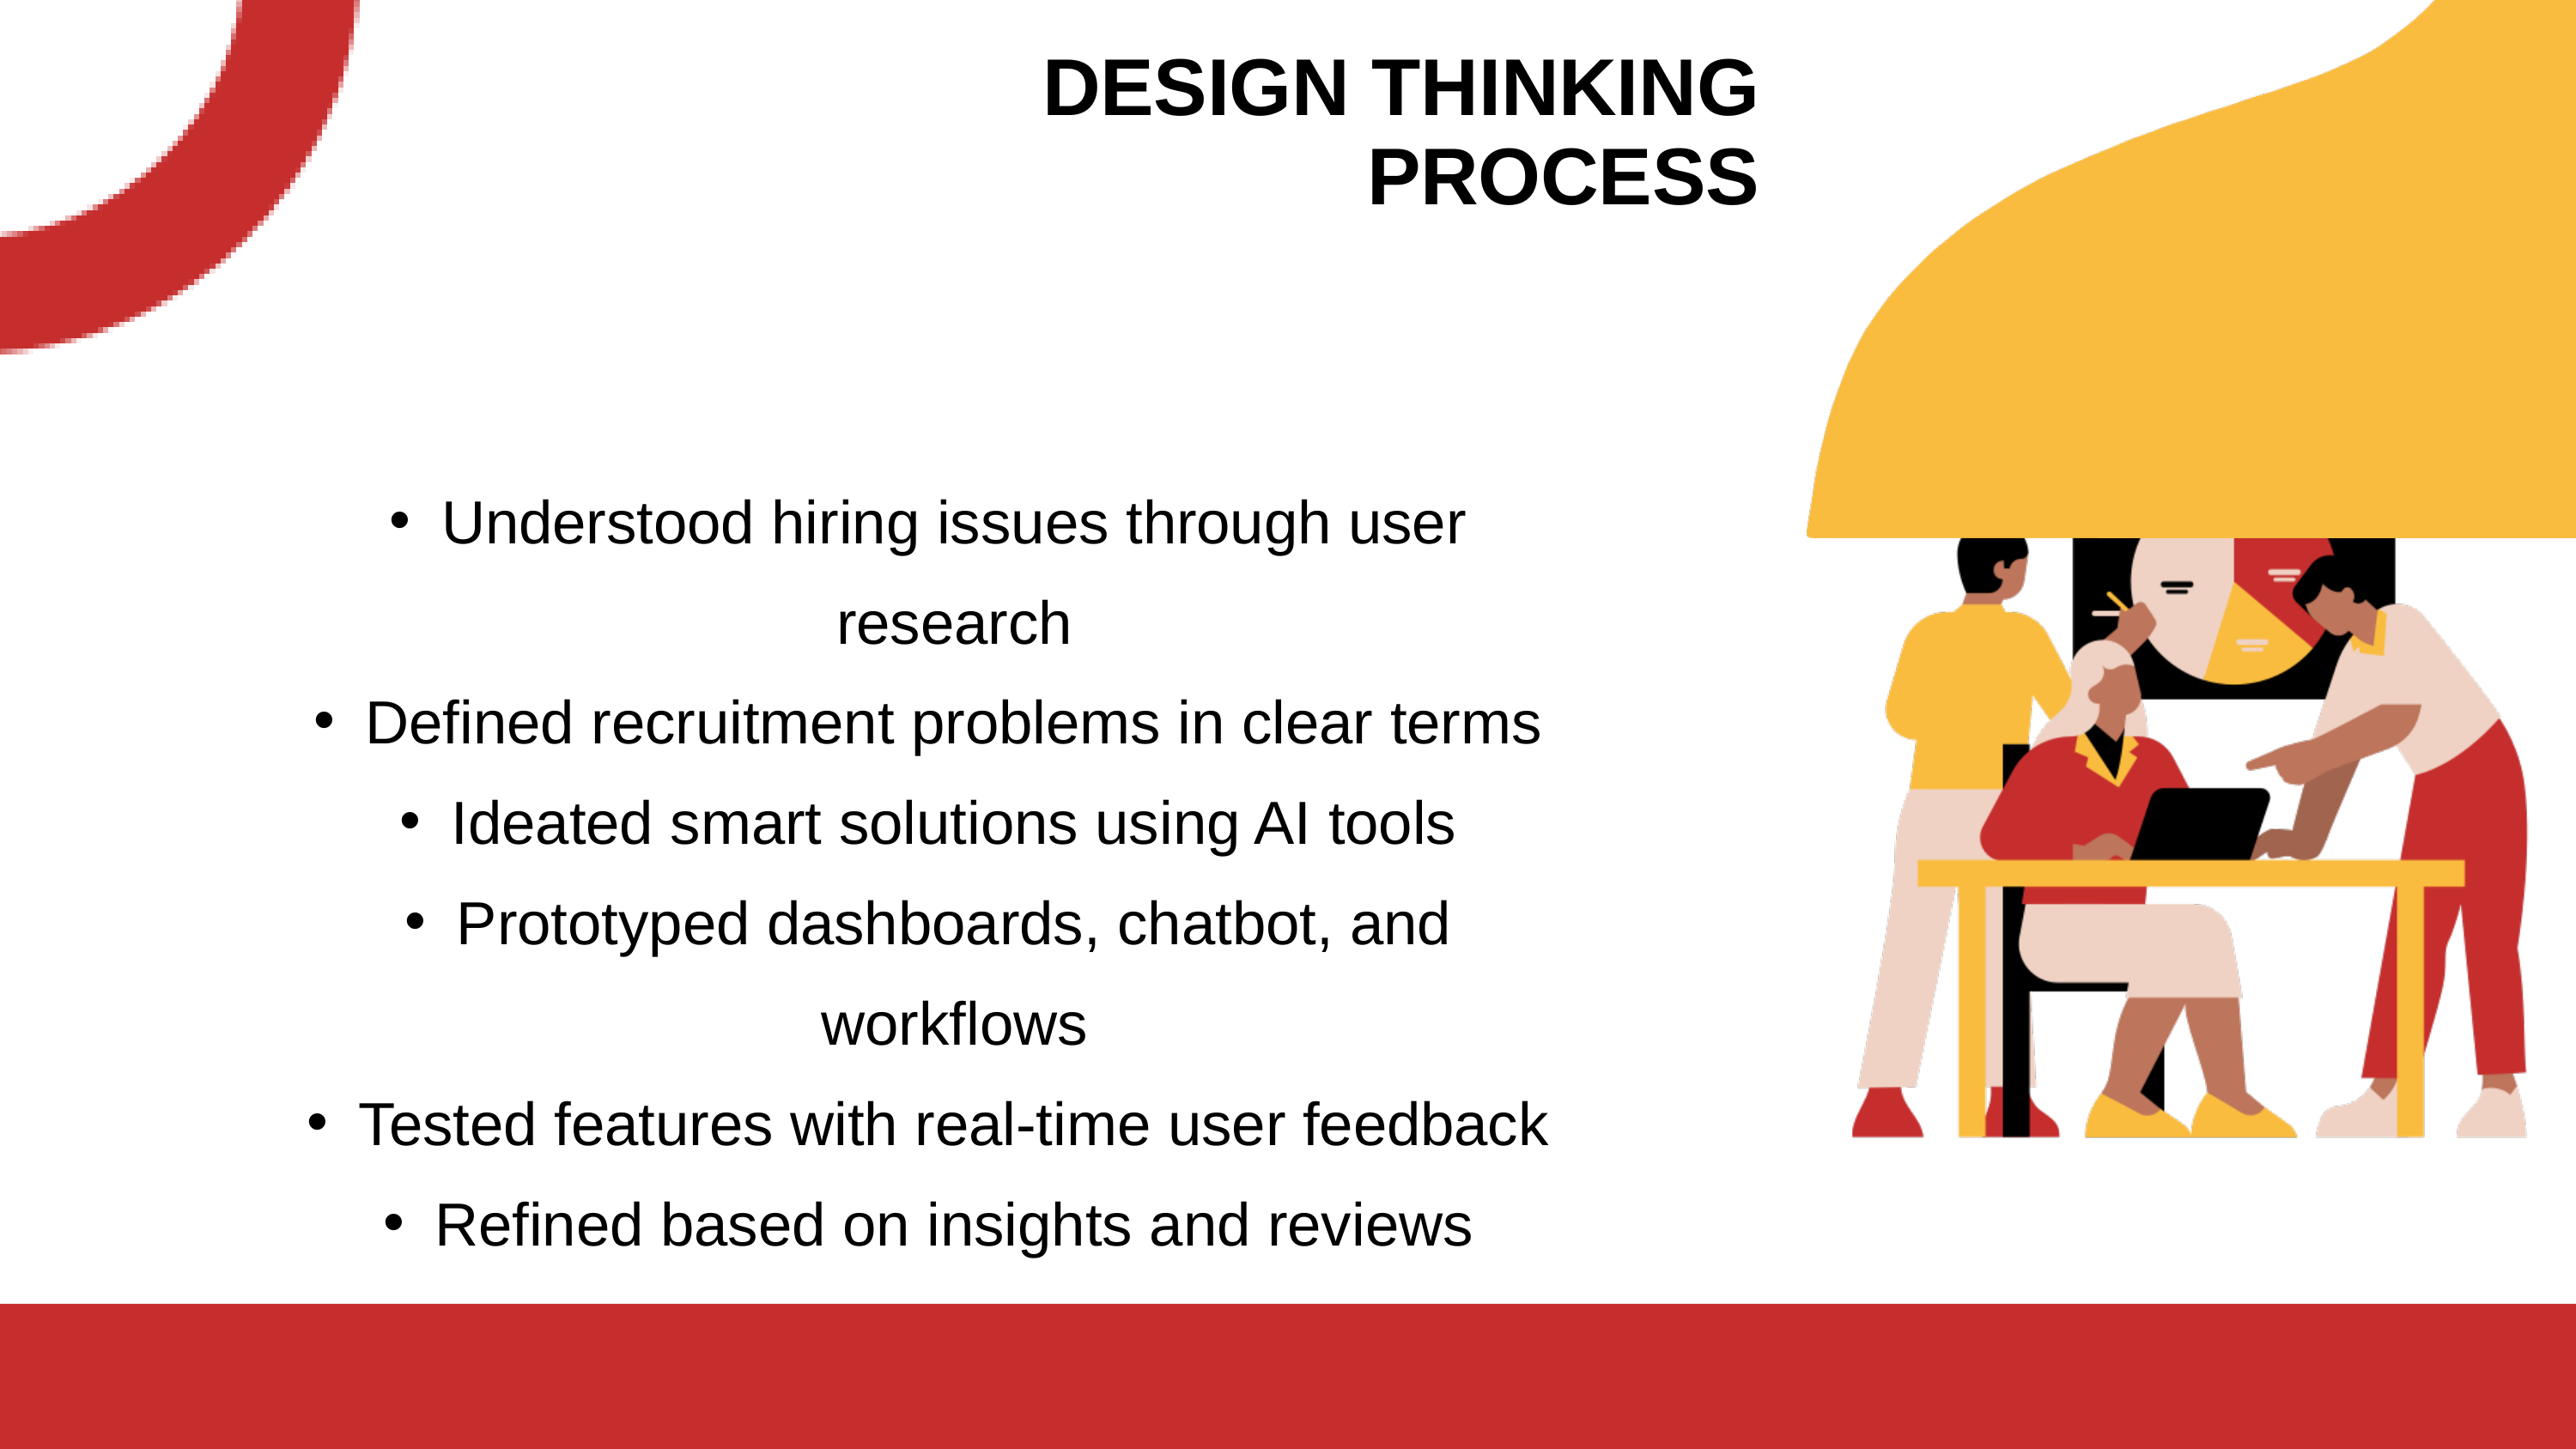

DESIGN THINKING PROCESS

Understood hiring issues through user research
Defined recruitment problems in clear terms
Ideated smart solutions using AI tools
Prototyped dashboards, chatbot, and workflows
Tested features with real-time user feedback
Refined based on insights and reviews